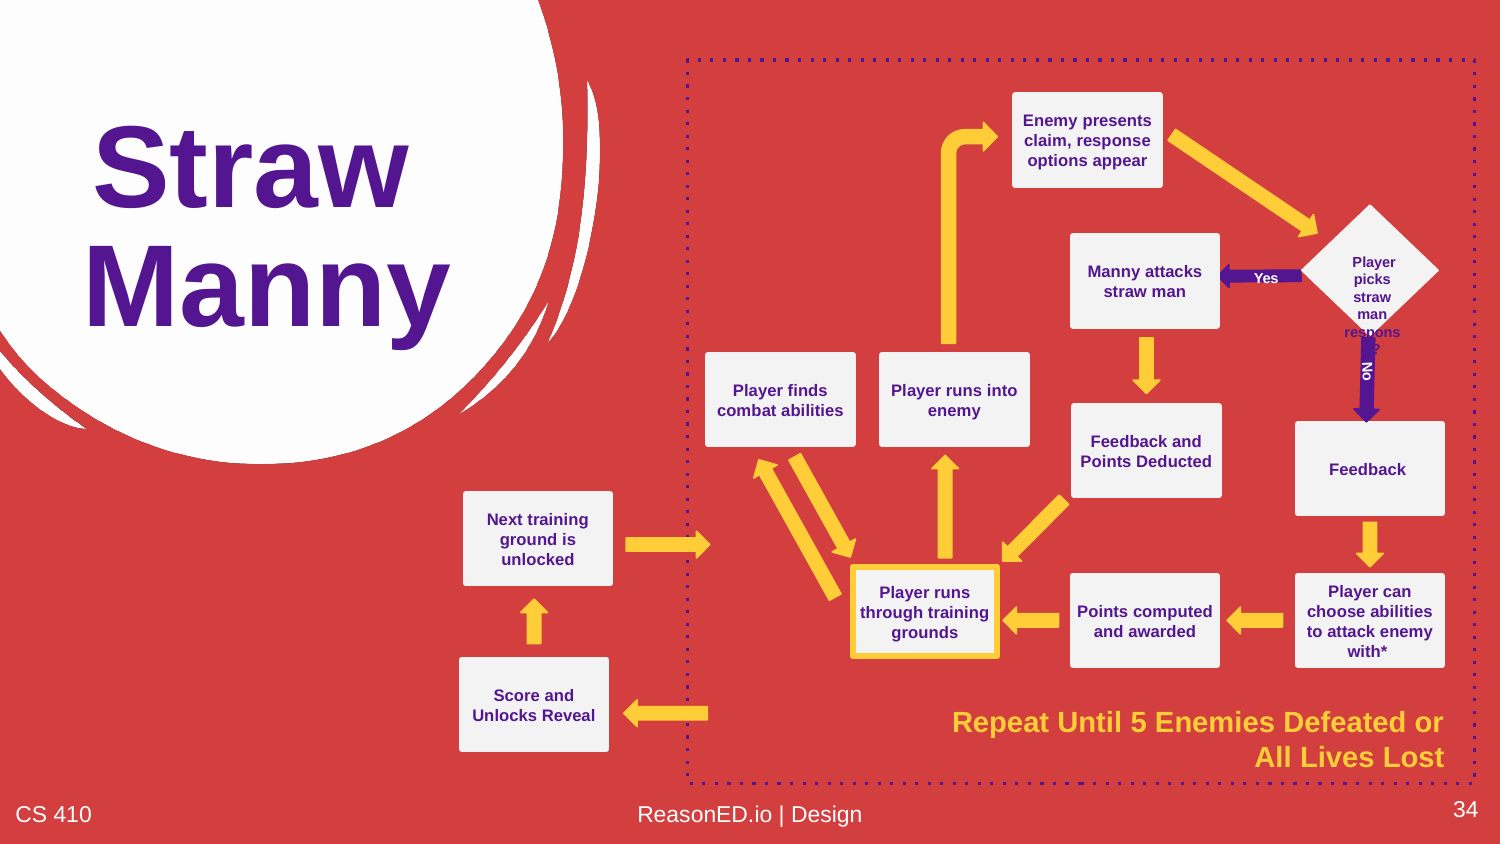

Enemy presents claim, response options appear

# Straw
Manny

 Player picks straw man response?

Manny attacks straw man

Yes

Player finds combat abilities
Player runs into enemy

No
Feedback and Points Deducted
Feedback

Next training ground is unlocked

Player runs through training grounds
Points computed and awarded
Player can choose abilities to attack enemy with*

Score and Unlocks Reveal

Repeat Until 5 Enemies Defeated or All Lives Lost
34
CS 410
ReasonED.io | Design